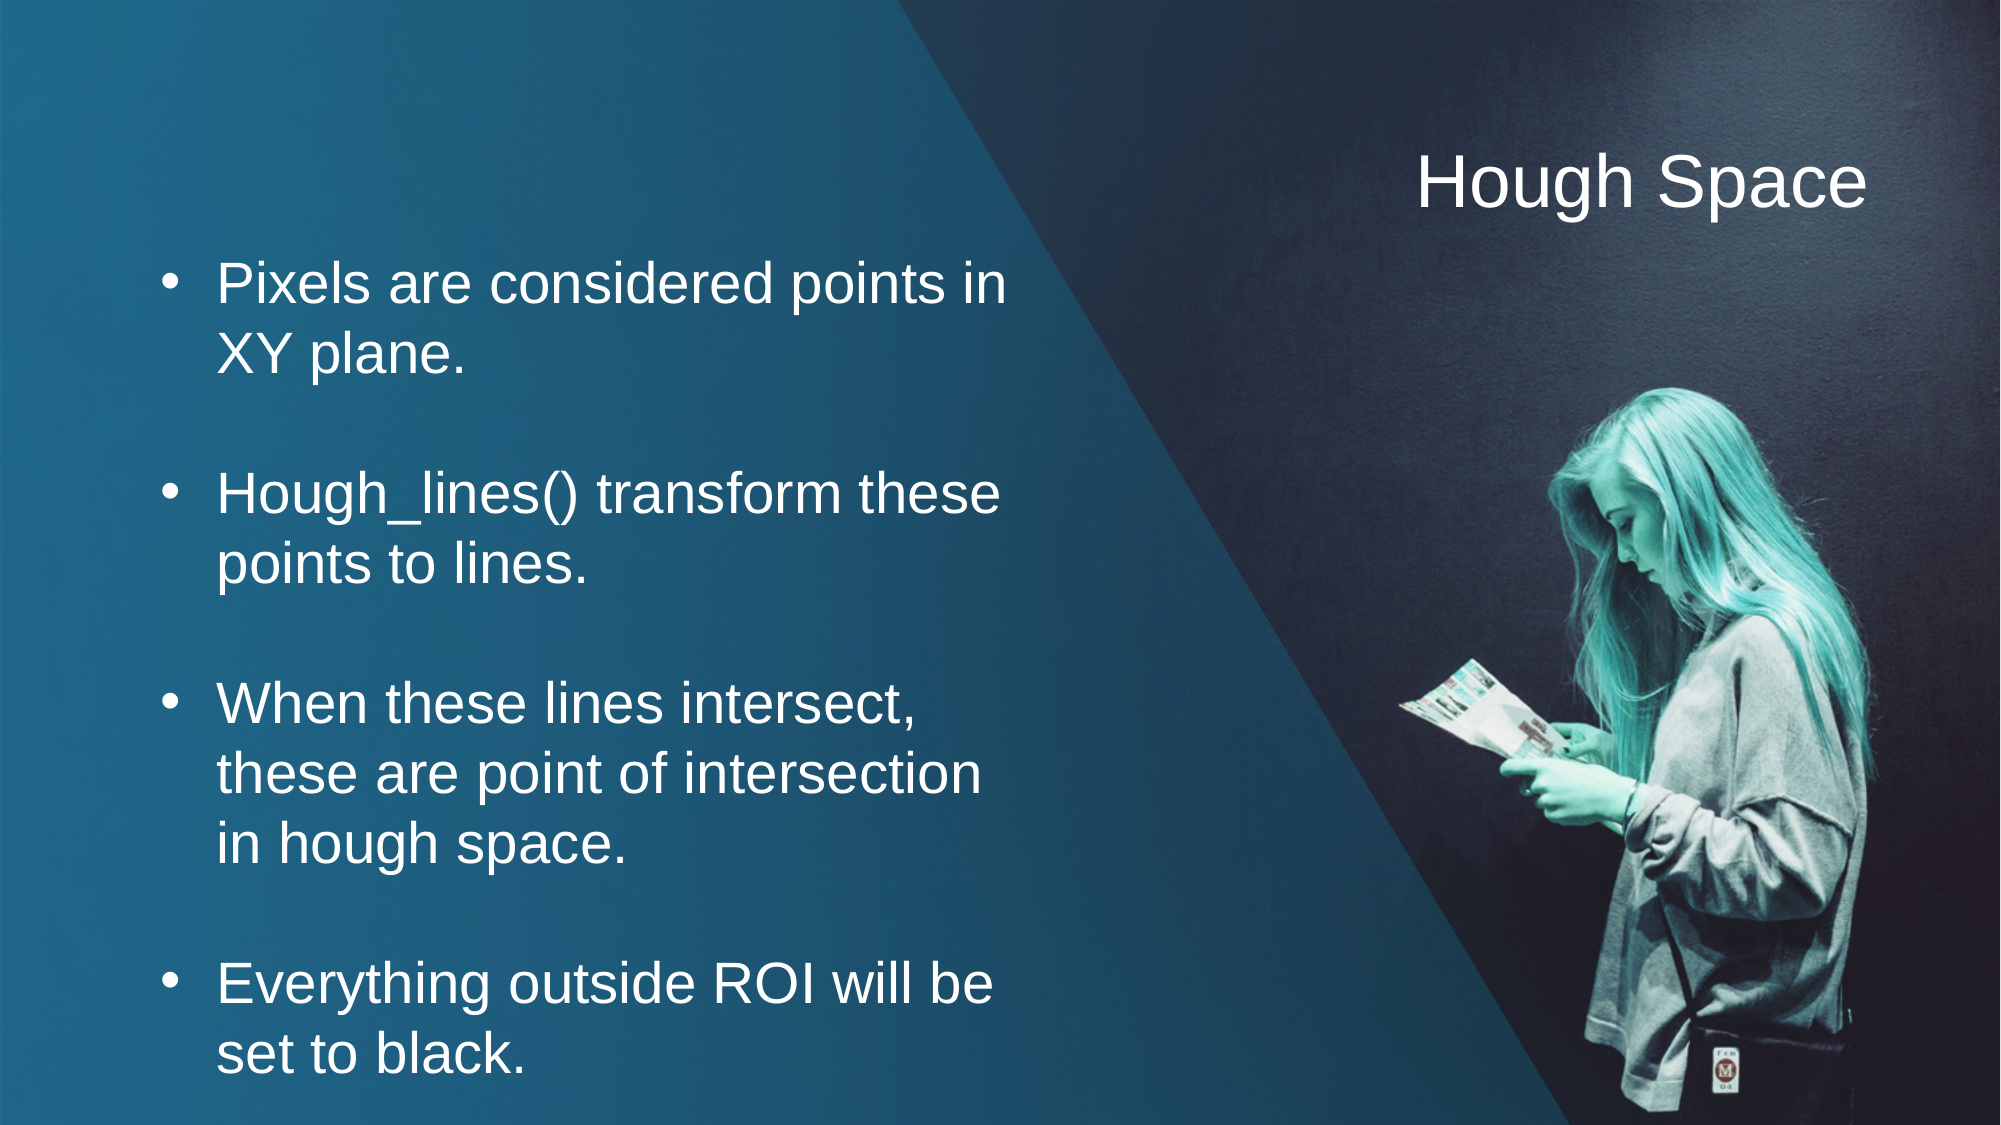

Hough Space
Pixels are considered points in XY plane.

Hough_lines() transform these points to lines.

When these lines intersect, these are point of intersection in hough space.

Everything outside ROI will be set to black.